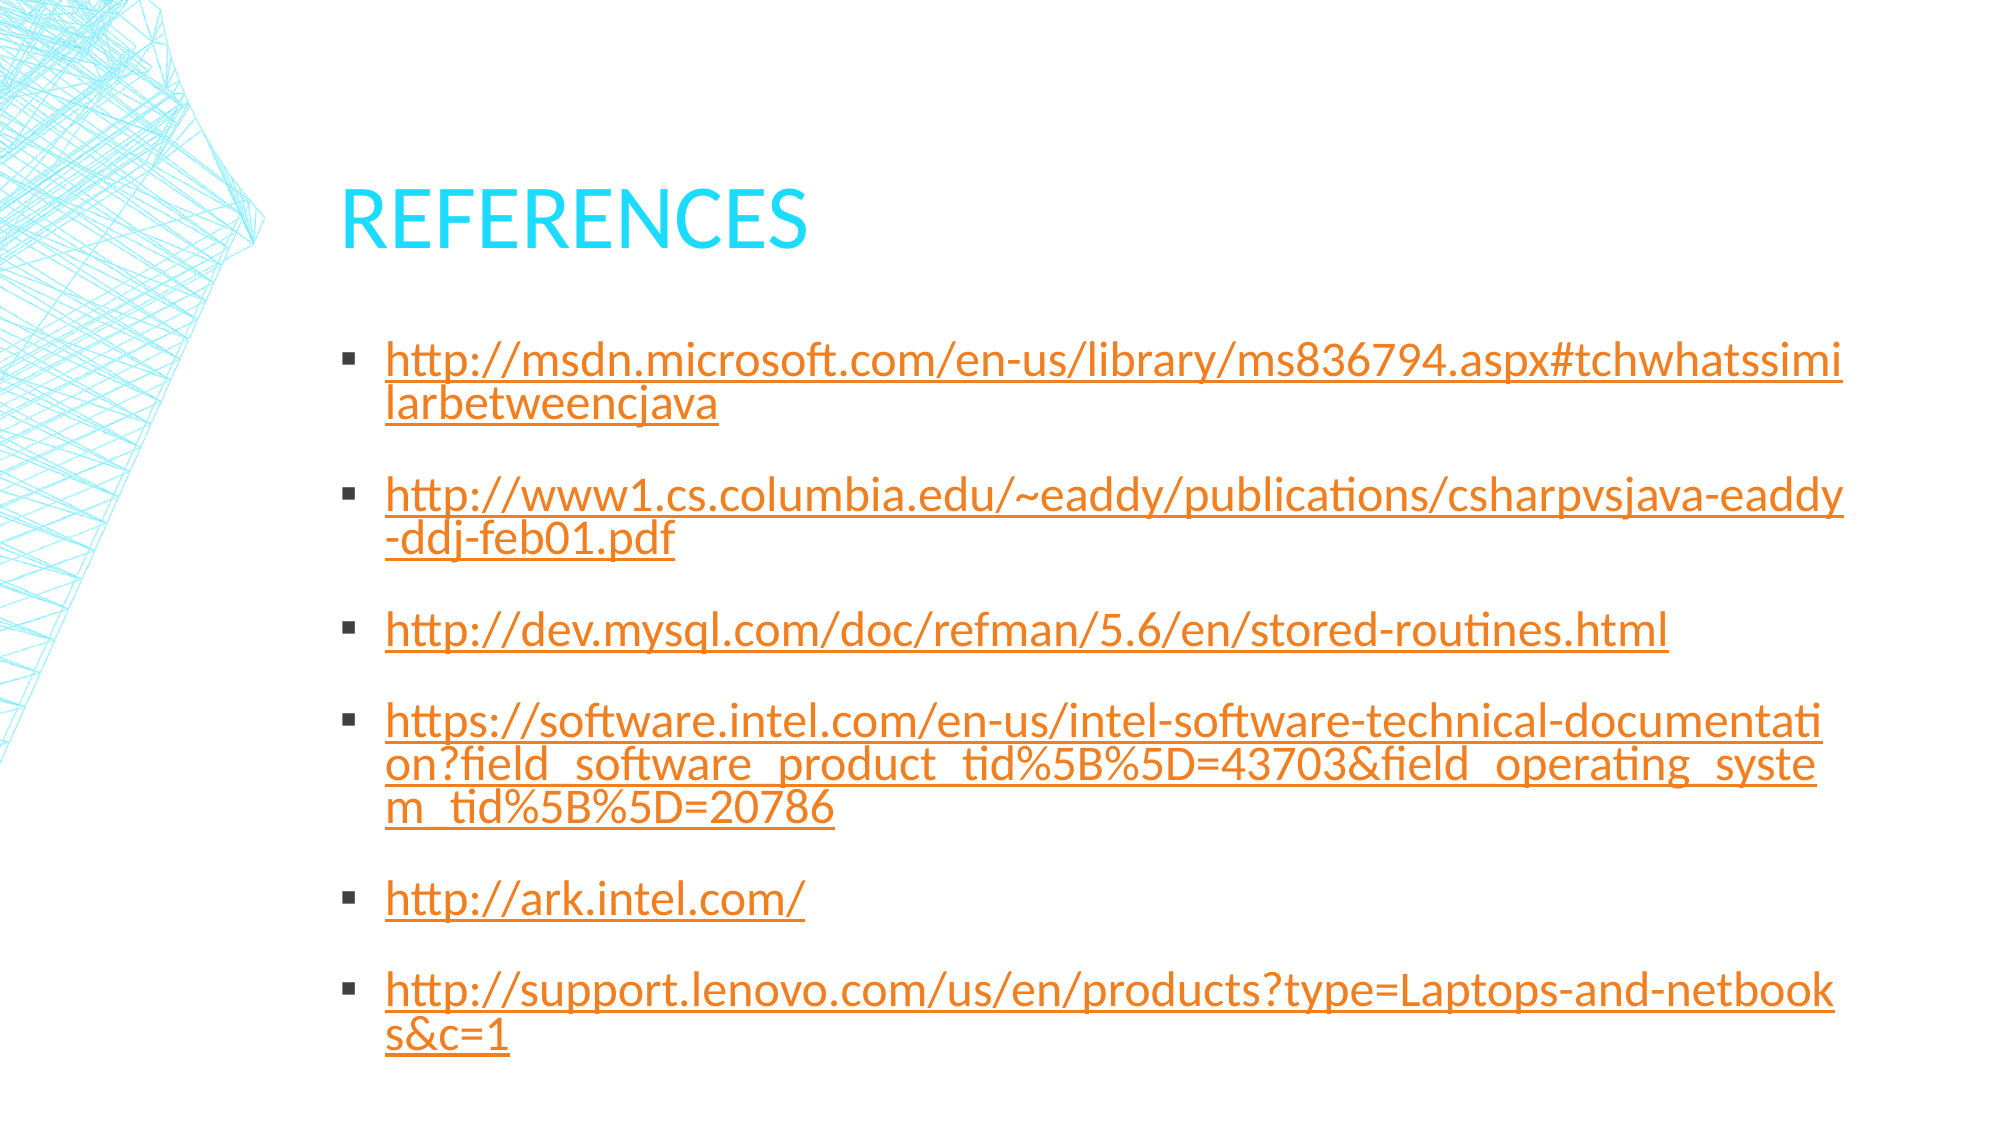

# References
http://msdn.microsoft.com/en-us/library/ms836794.aspx#tchwhatssimilarbetweencjava
http://www1.cs.columbia.edu/~eaddy/publications/csharpvsjava-eaddy-ddj-feb01.pdf
http://dev.mysql.com/doc/refman/5.6/en/stored-routines.html
https://software.intel.com/en-us/intel-software-technical-documentation?field_software_product_tid%5B%5D=43703&field_operating_system_tid%5B%5D=20786
http://ark.intel.com/
http://support.lenovo.com/us/en/products?type=Laptops-and-netbooks&c=1